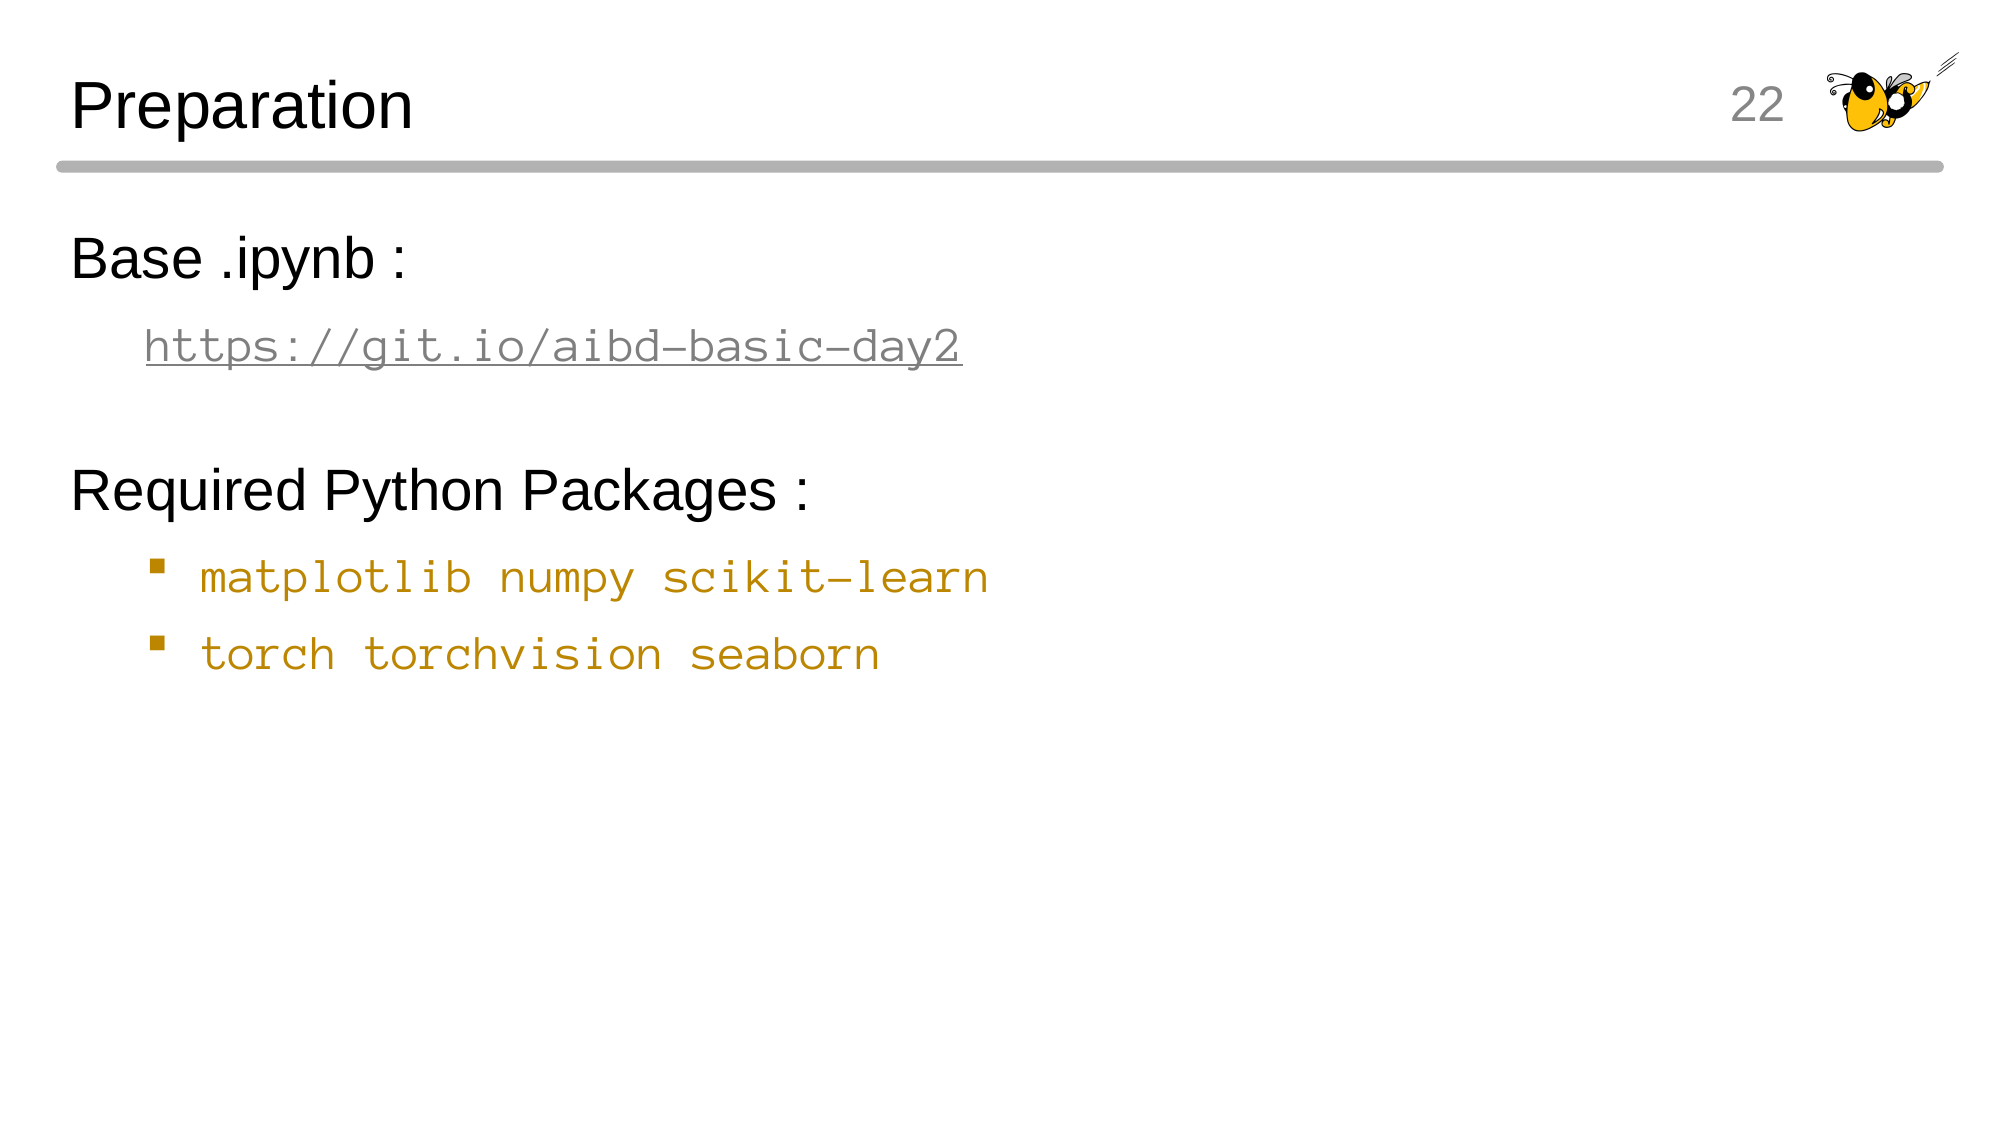

# Preparation
22
Base .ipynb :
https://git.io/aibd-basic-day2
Required Python Packages :
matplotlib numpy scikit-learn
torch torchvision seaborn